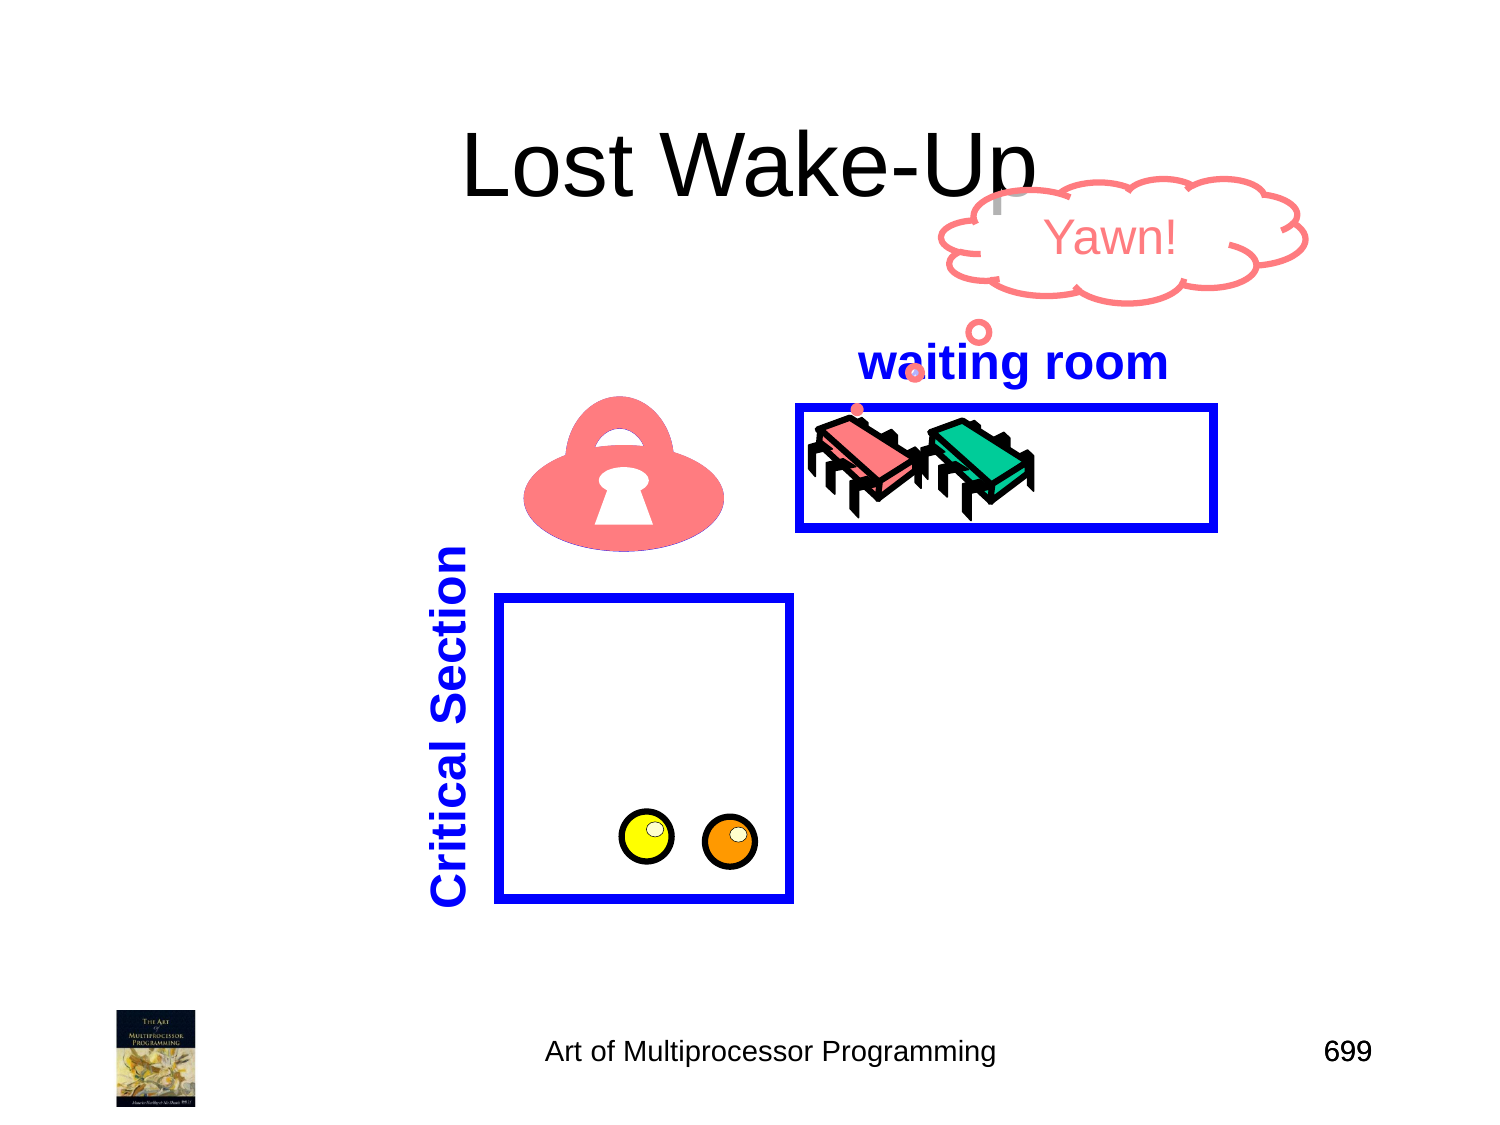

Lost Wake-Up
Yawn!
waiting room

Critical Section

Art of Multiprocessor Programming
699
699